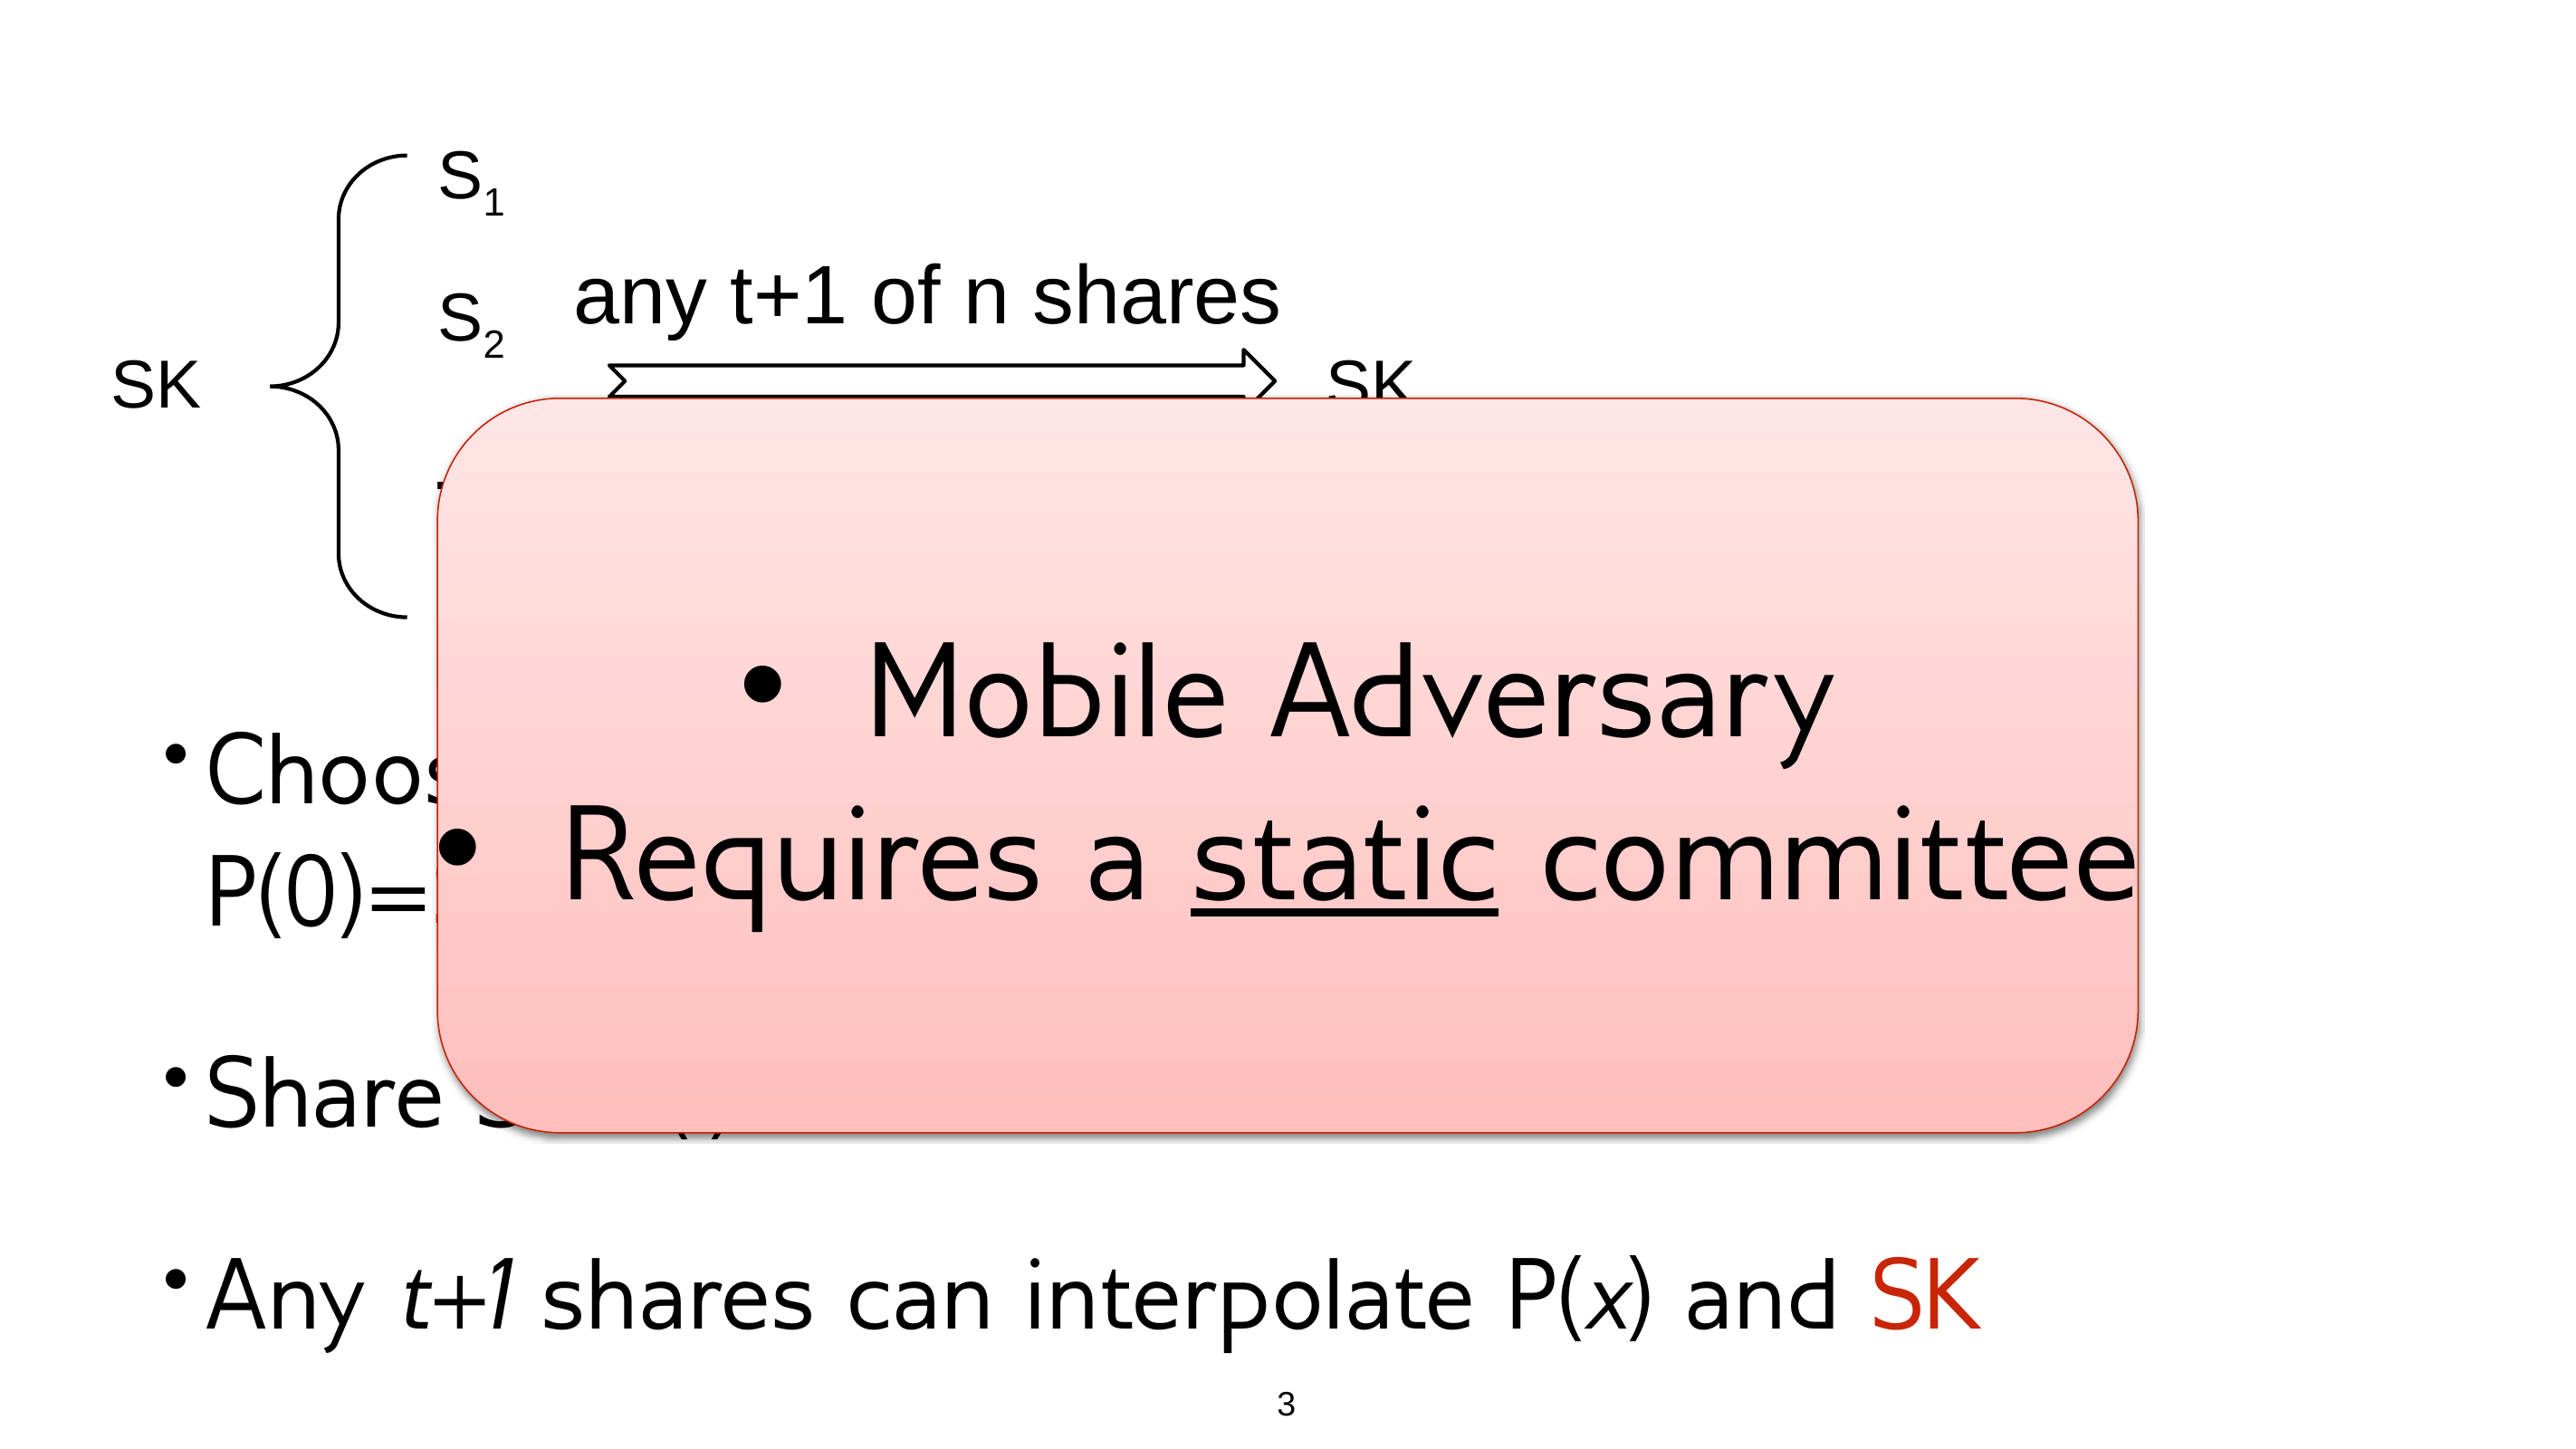

S1

S2
SK
…
Sn
any t+1 of n shares
SK

Mobile Adversary
Requires a static committee
Choose a t-deg random polynomial such that P(0)=SK
Share Si=P(i)
Any t+1 shares can interpolate P(x) and SK
3